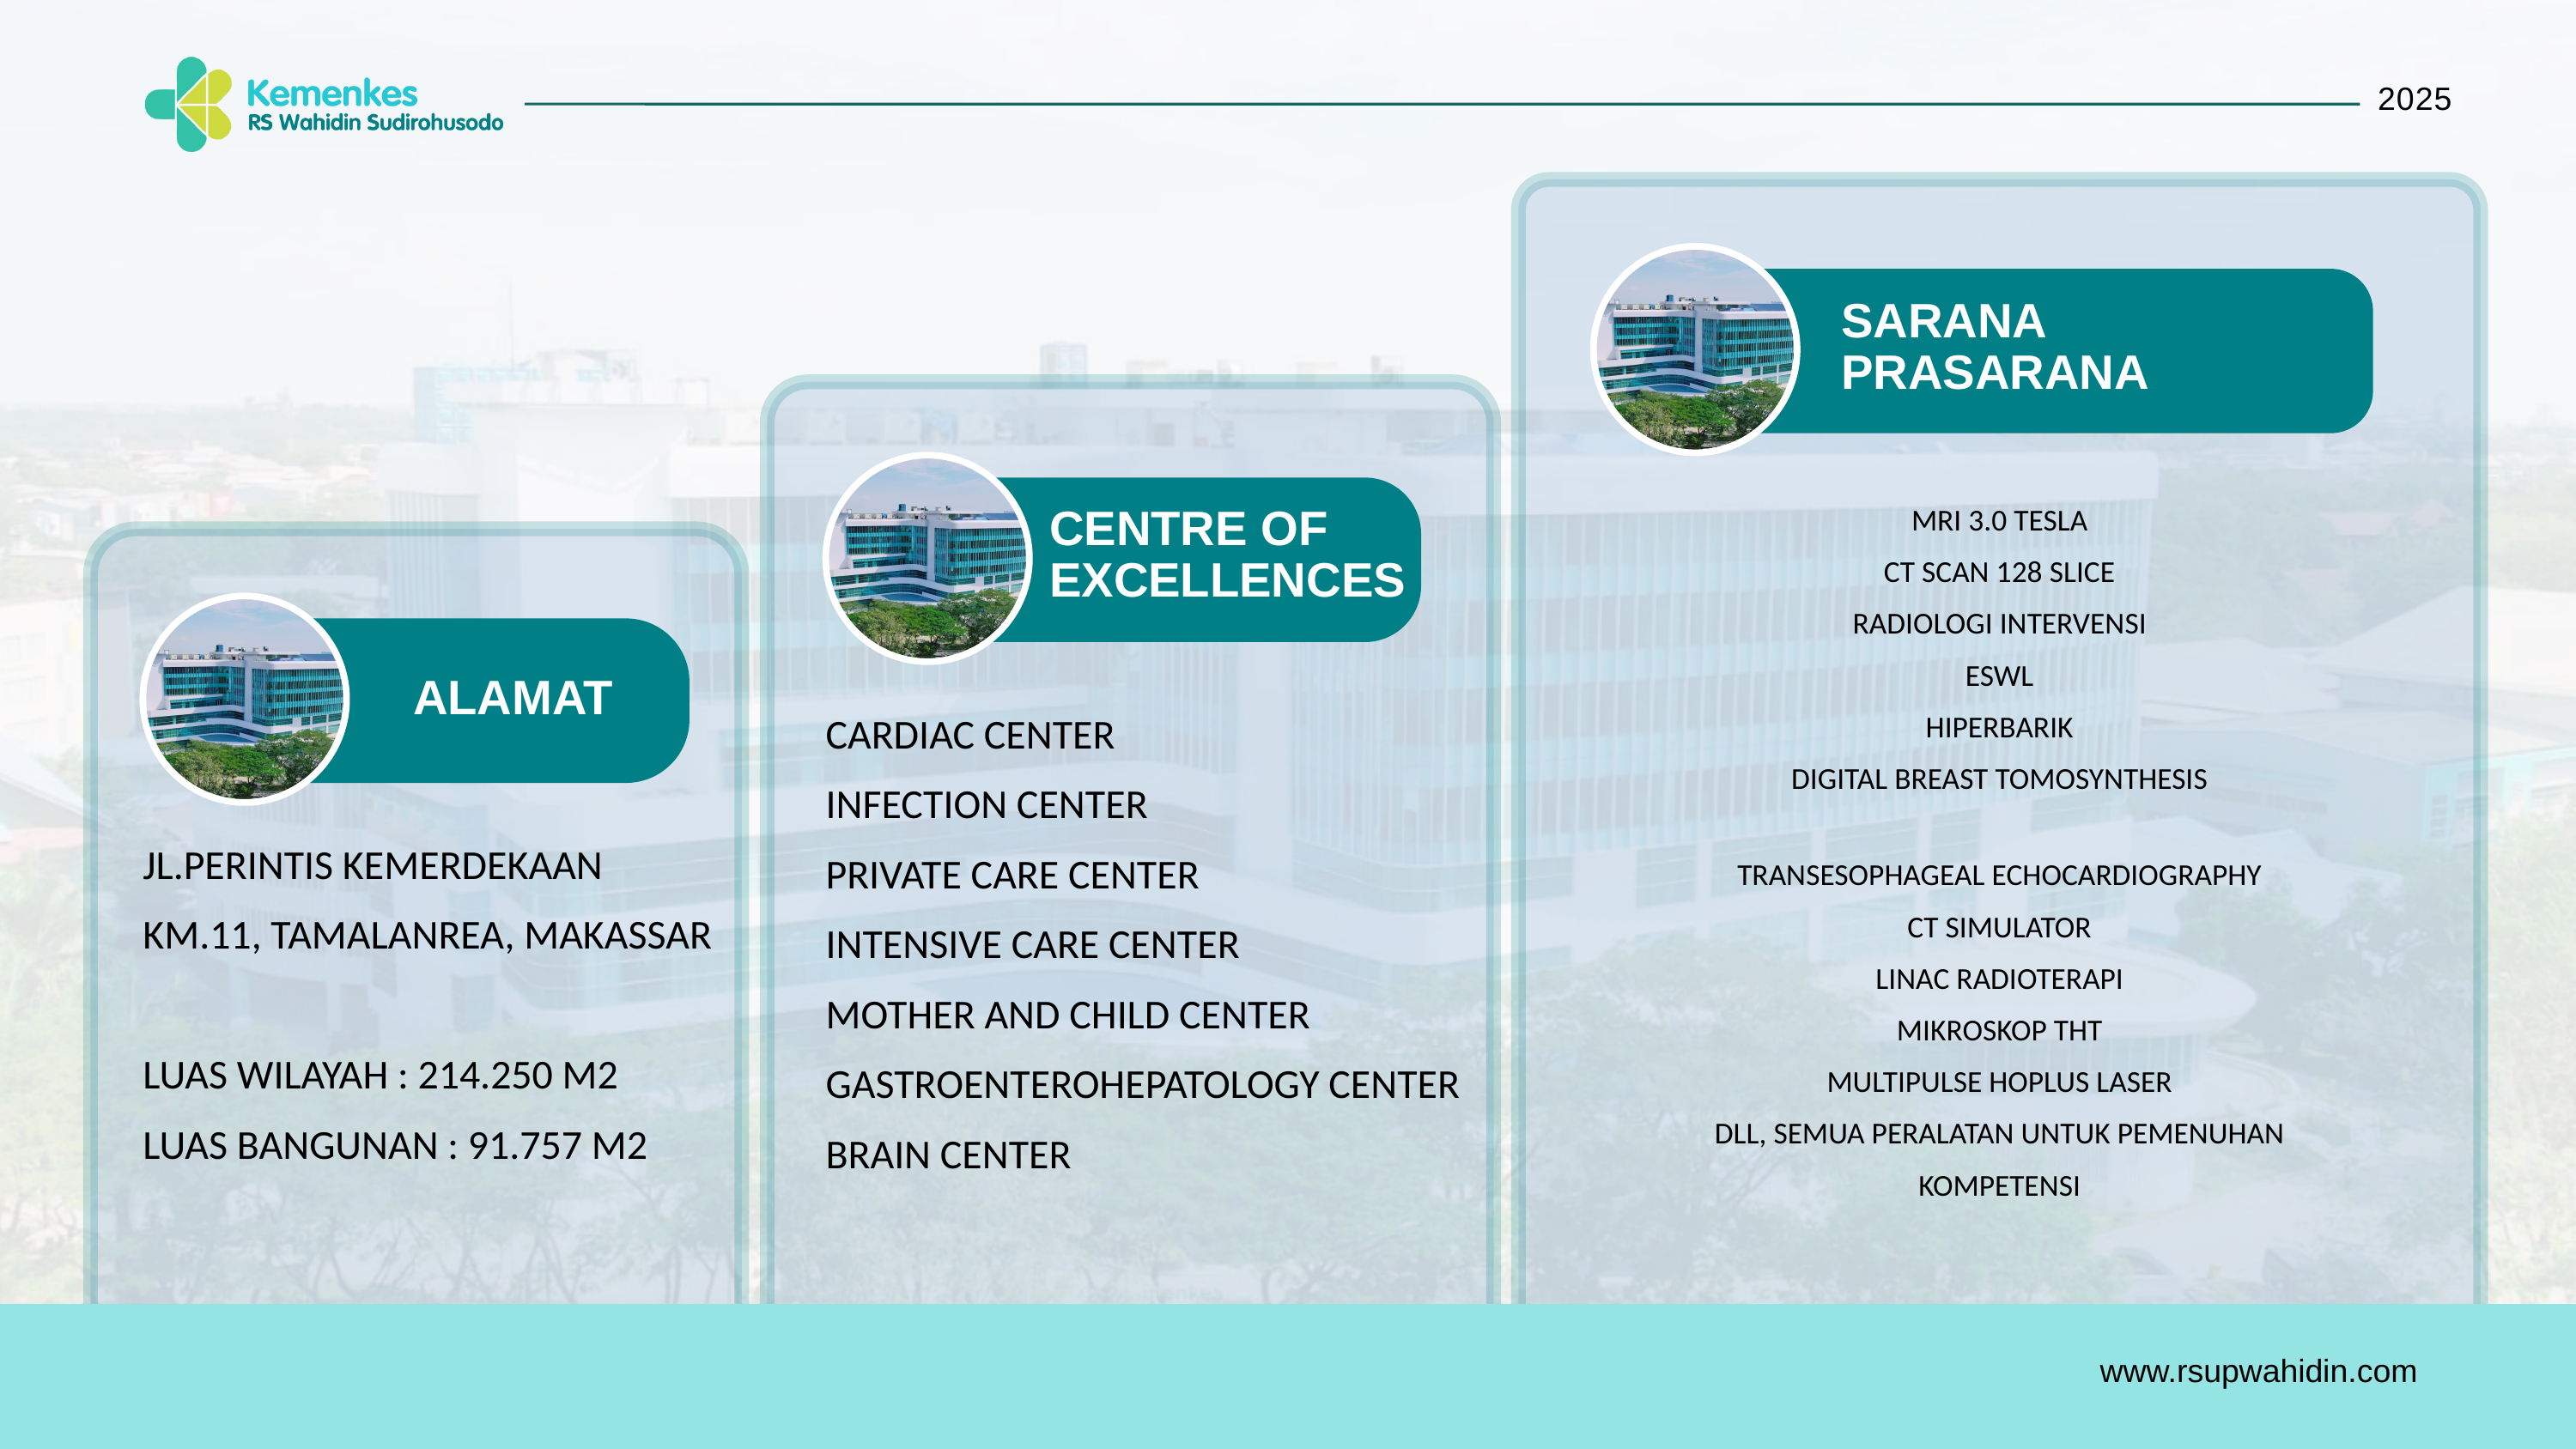

2025

SARANA
PRASARANA

MRI 3.0 TESLA
CT SCAN 128 SLICE
RADIOLOGI INTERVENSI
ESWL
HIPERBARIK
DIGITAL BREAST TOMOSYNTHESIS
CENTRE OF EXCELLENCES

ALAMAT
CARDIAC CENTER
INFECTION CENTER
PRIVATE CARE CENTER
INTENSIVE CARE CENTER
MOTHER AND CHILD CENTER
GASTROENTEROHEPATOLOGY CENTER
BRAIN CENTER
JL.PERINTIS KEMERDEKAAN KM.11, TAMALANREA, MAKASSAR

LUAS WILAYAH : 214.250 M2
LUAS BANGUNAN : 91.757 M2
TRANSESOPHAGEAL ECHOCARDIOGRAPHY
CT SIMULATOR
LINAC RADIOTERAPI
MIKROSKOP THT
MULTIPULSE HOPLUS LASER
DLL, SEMUA PERALATAN UNTUK PEMENUHAN KOMPETENSI

www.rsupwahidin.com